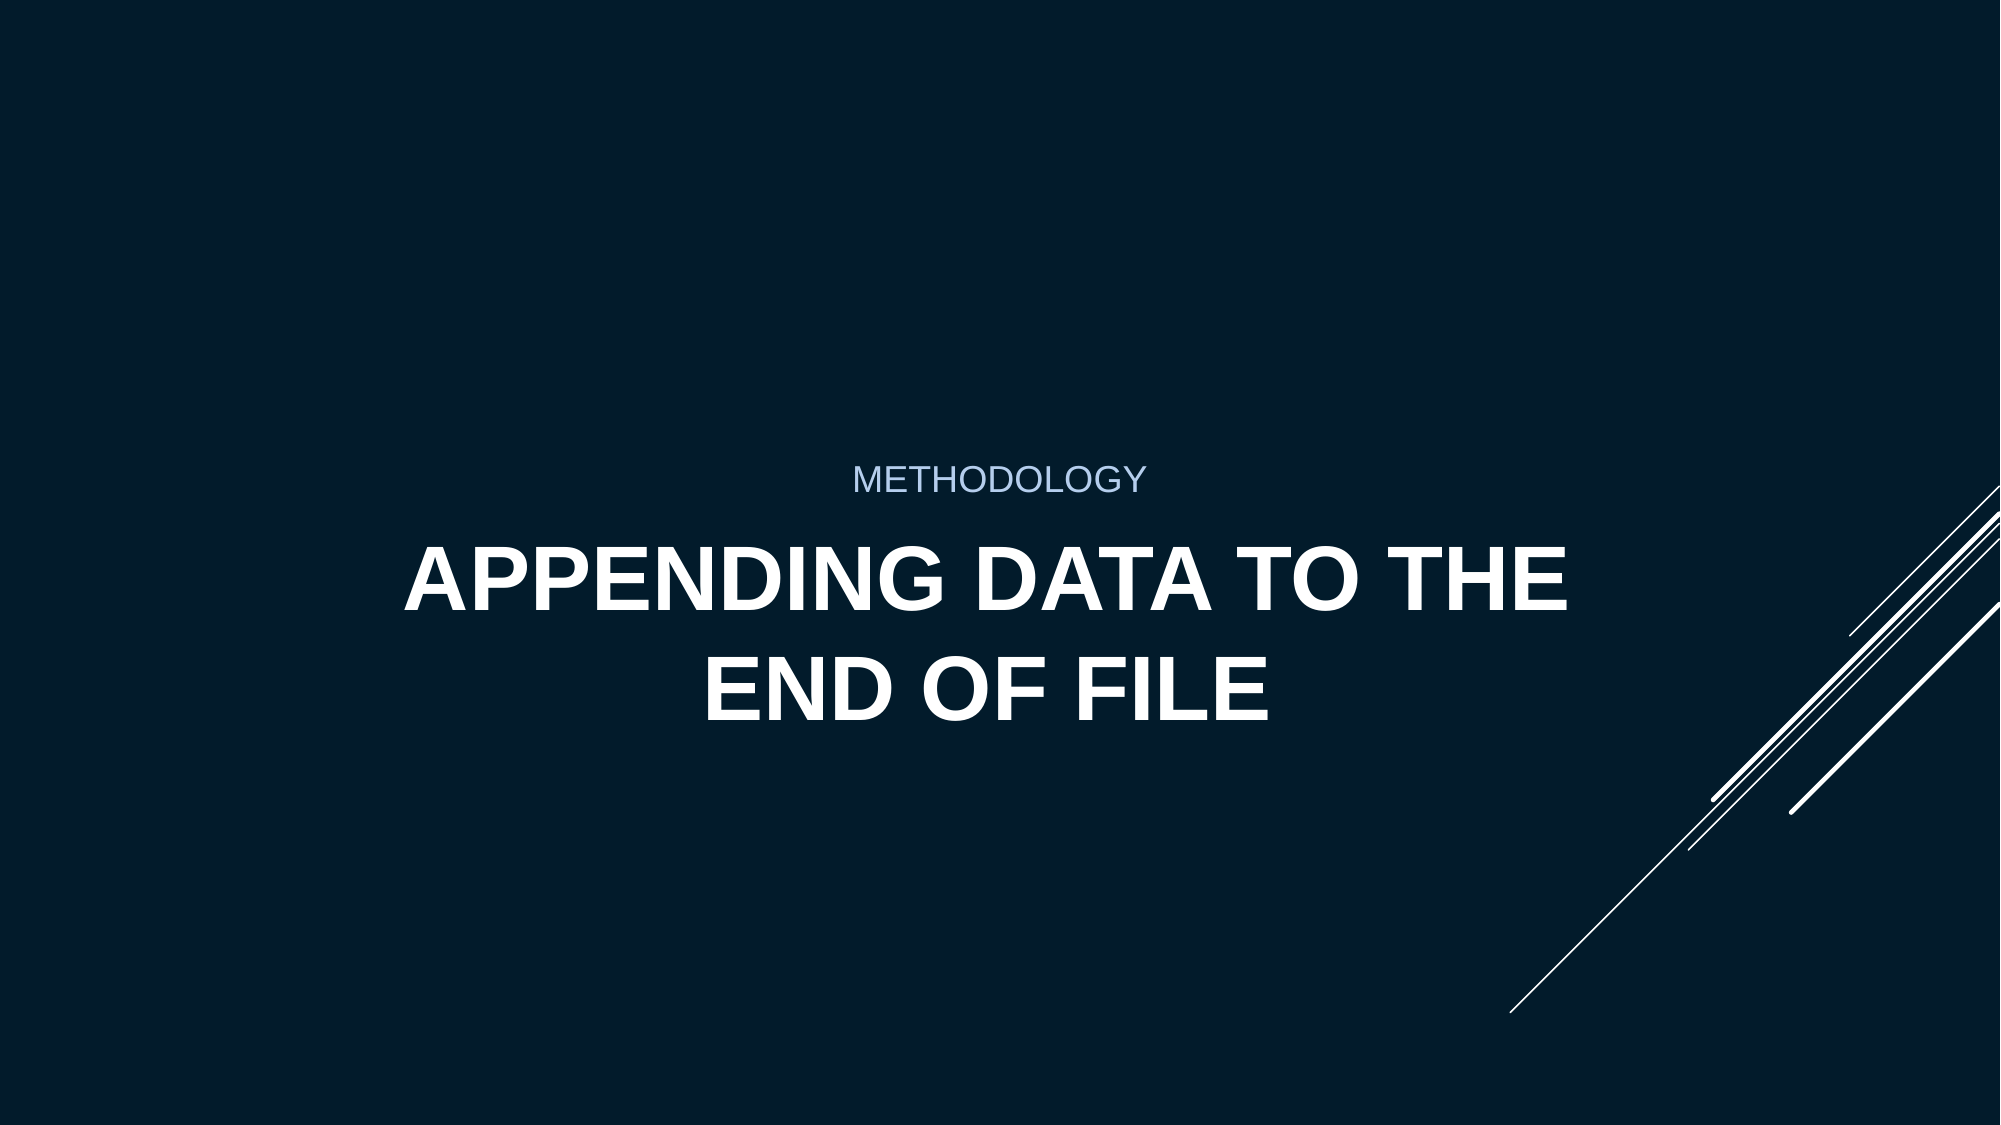

METHODOLOGY
# Appending data to the end of file